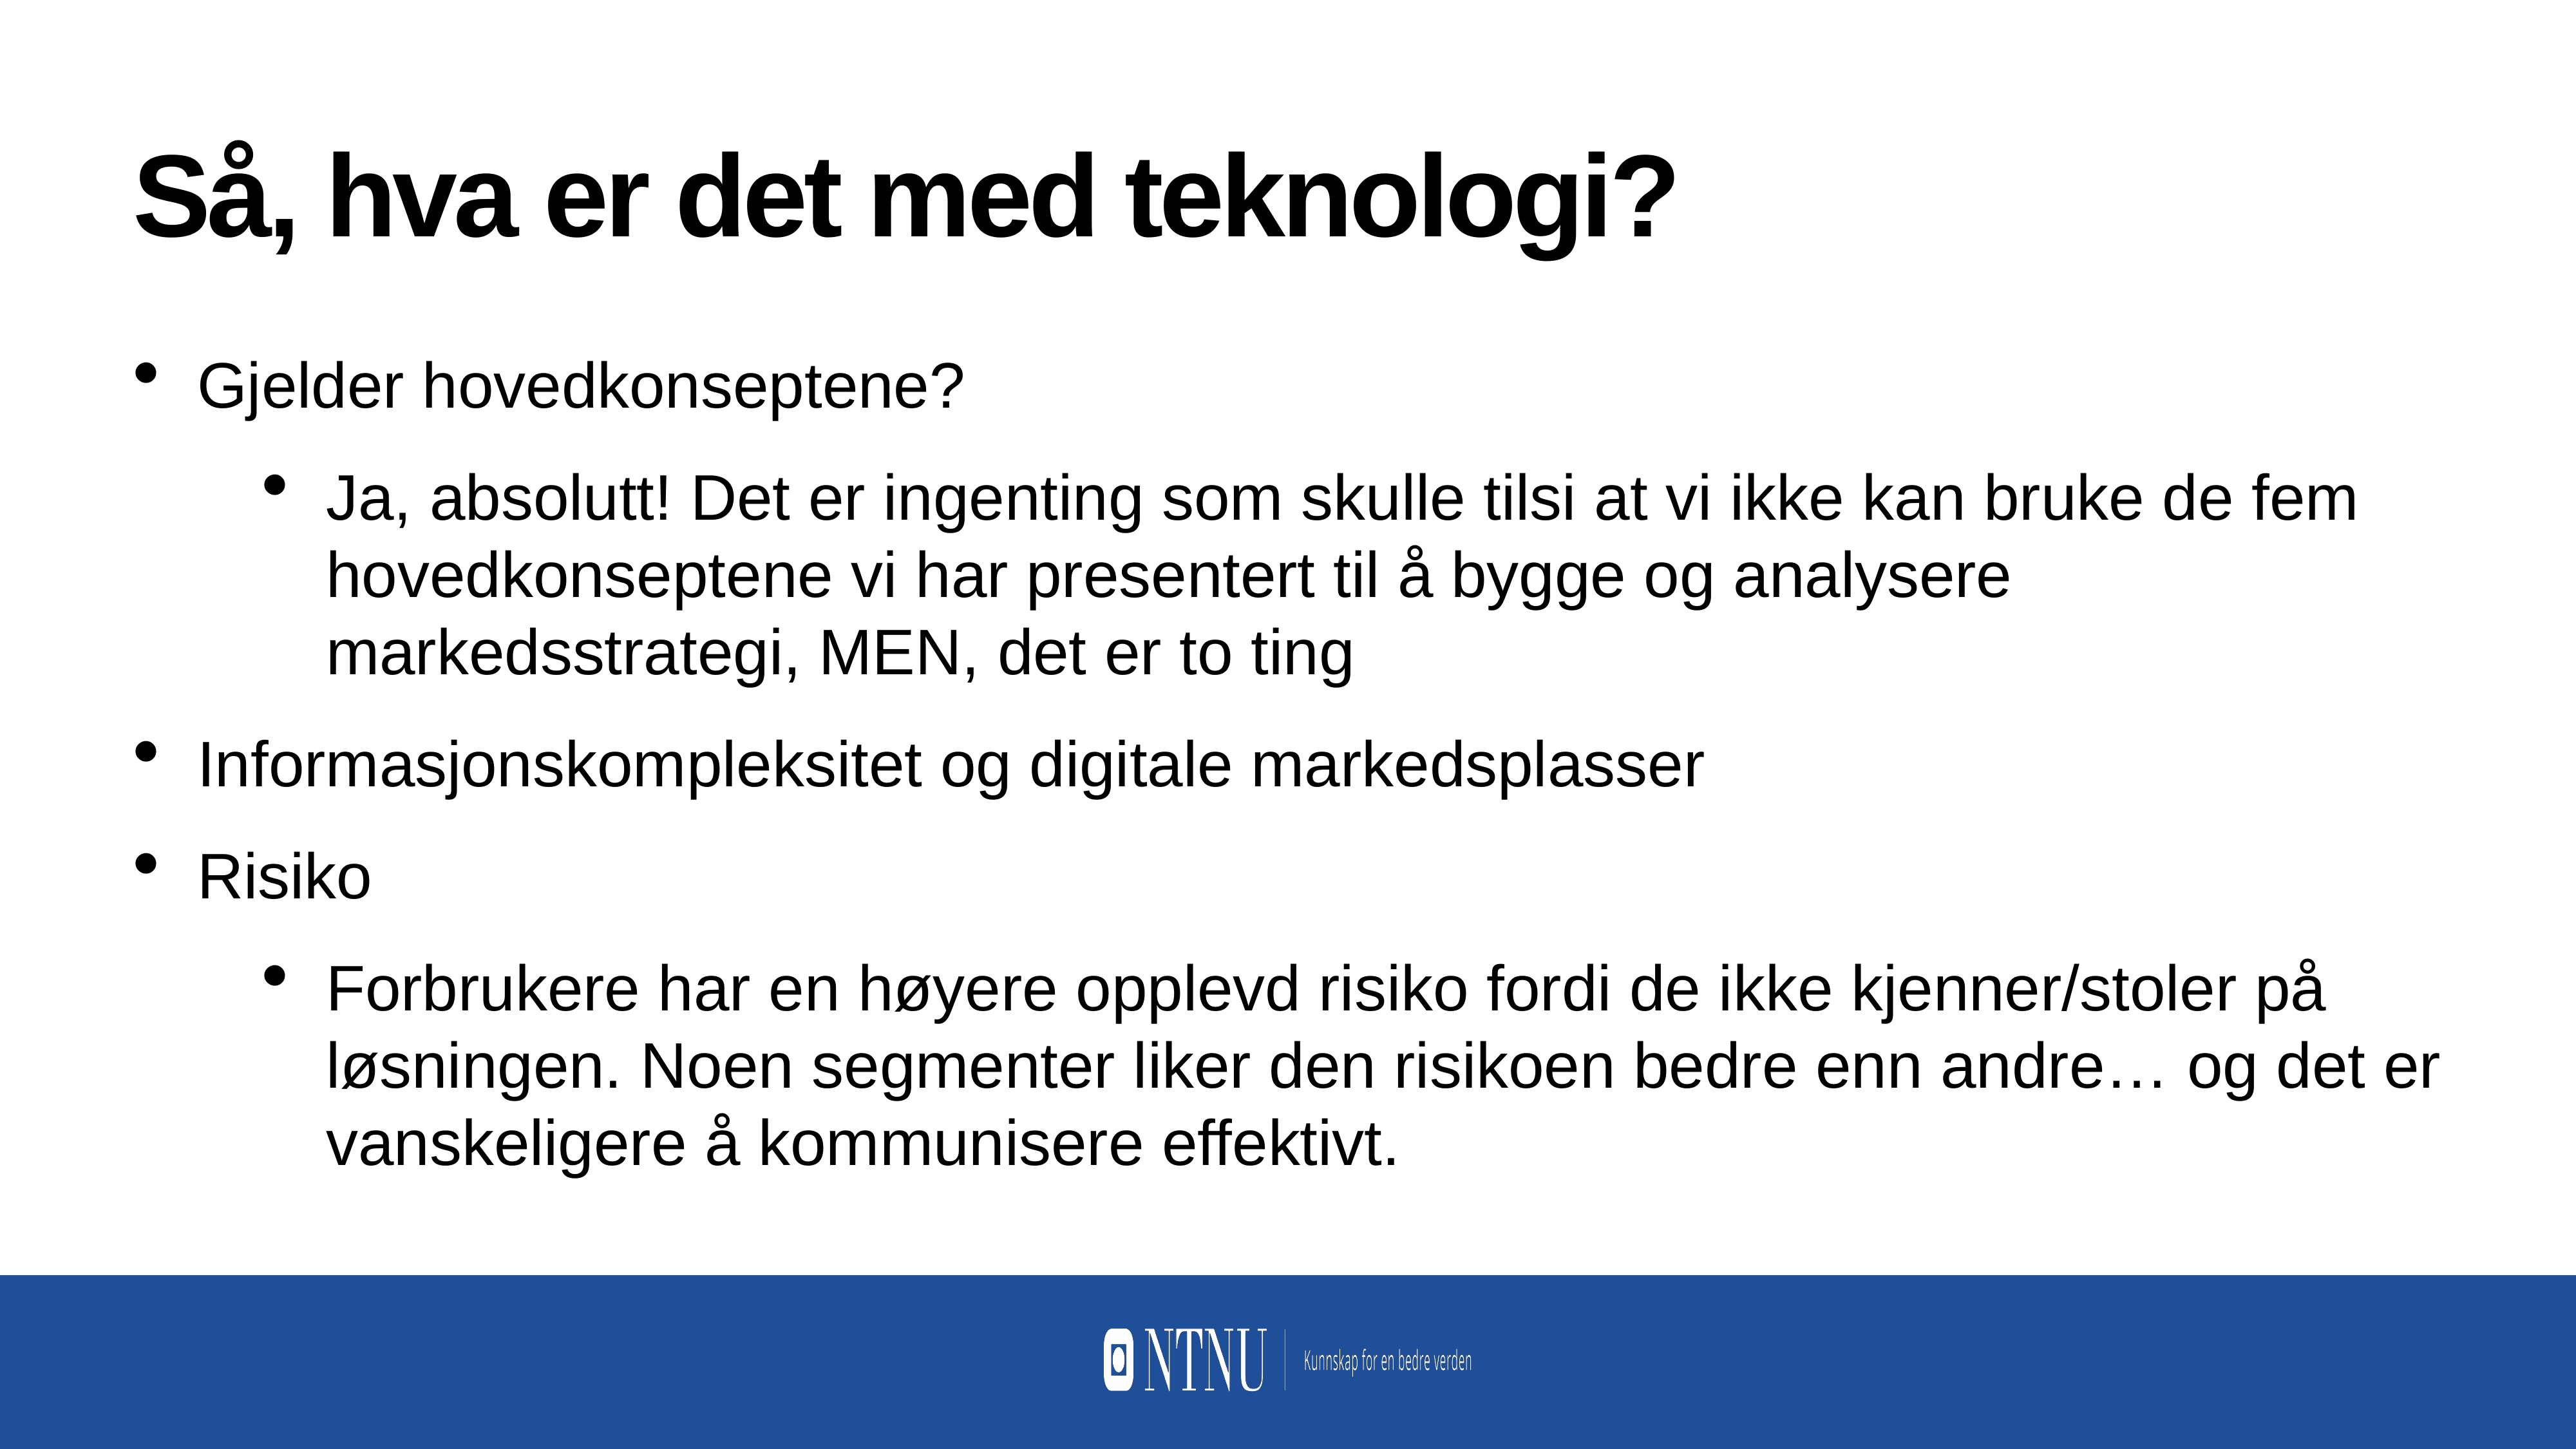

# Så, hva er det med teknologi?
Gjelder hovedkonseptene?
Ja, absolutt! Det er ingenting som skulle tilsi at vi ikke kan bruke de fem hovedkonseptene vi har presentert til å bygge og analysere markedsstrategi, MEN, det er to ting
Informasjonskompleksitet og digitale markedsplasser
Risiko
Forbrukere har en høyere opplevd risiko fordi de ikke kjenner/stoler på løsningen. Noen segmenter liker den risikoen bedre enn andre… og det er vanskeligere å kommunisere effektivt.